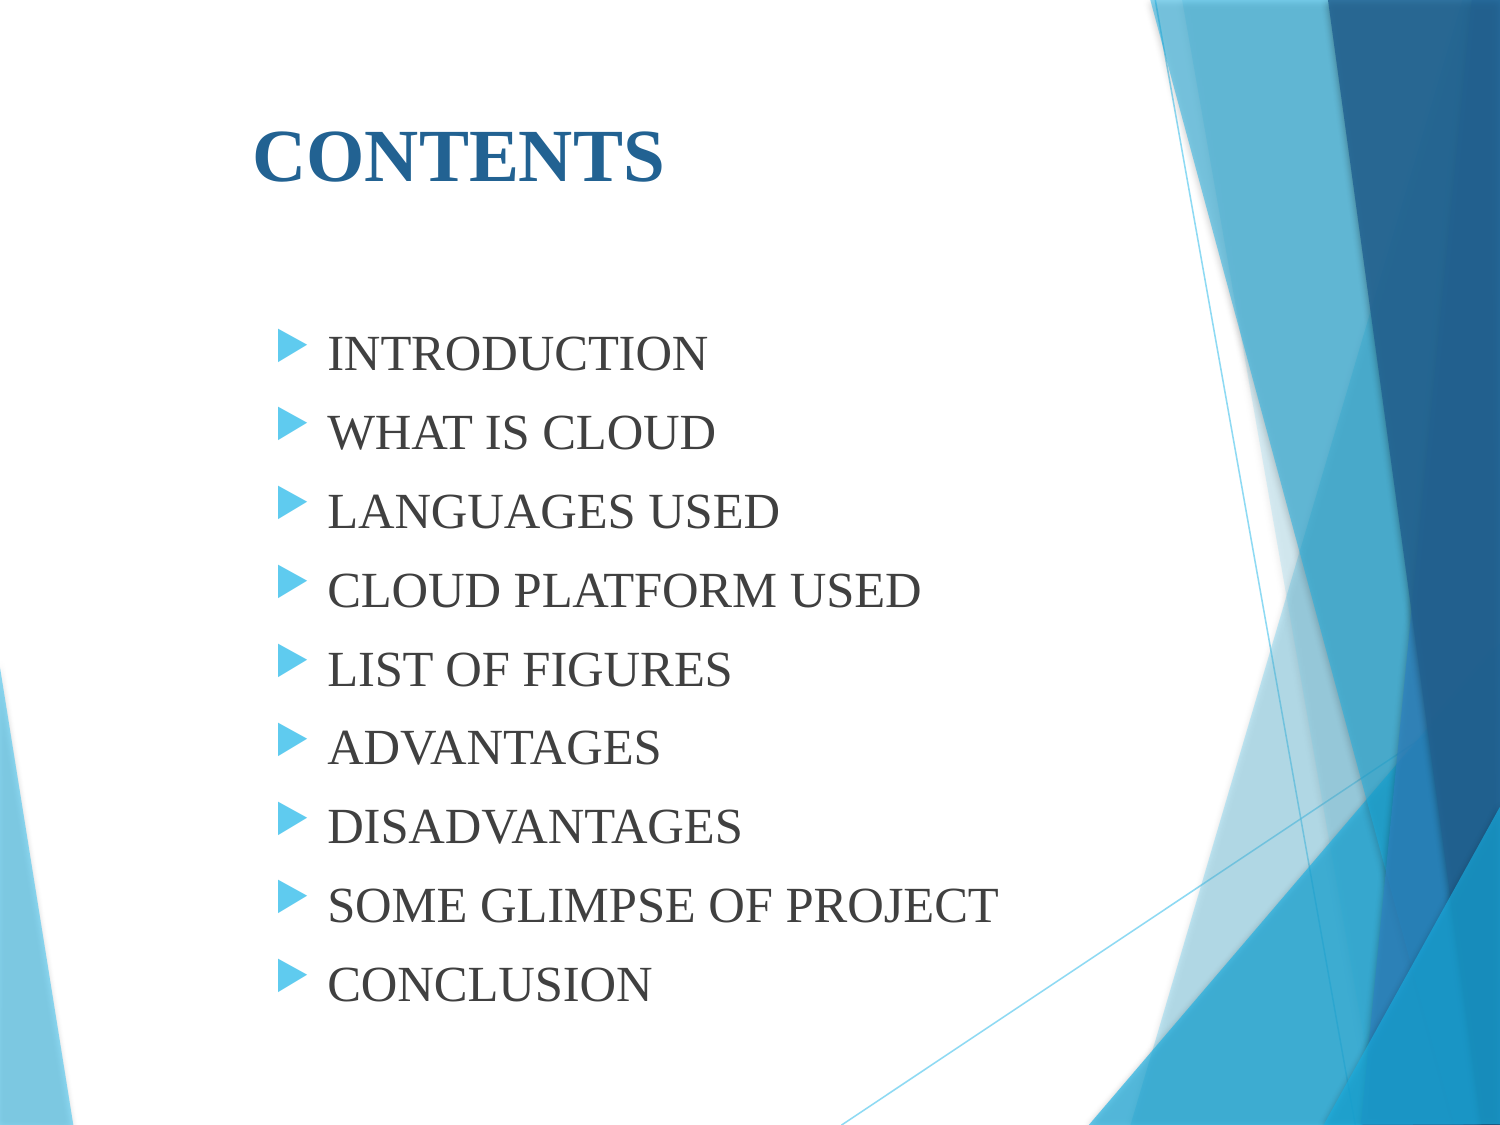

# CONTENTS
INTRODUCTION
WHAT IS CLOUD
LANGUAGES USED
CLOUD PLATFORM USED
LIST OF FIGURES
ADVANTAGES
DISADVANTAGES
SOME GLIMPSE OF PROJECT
CONCLUSION